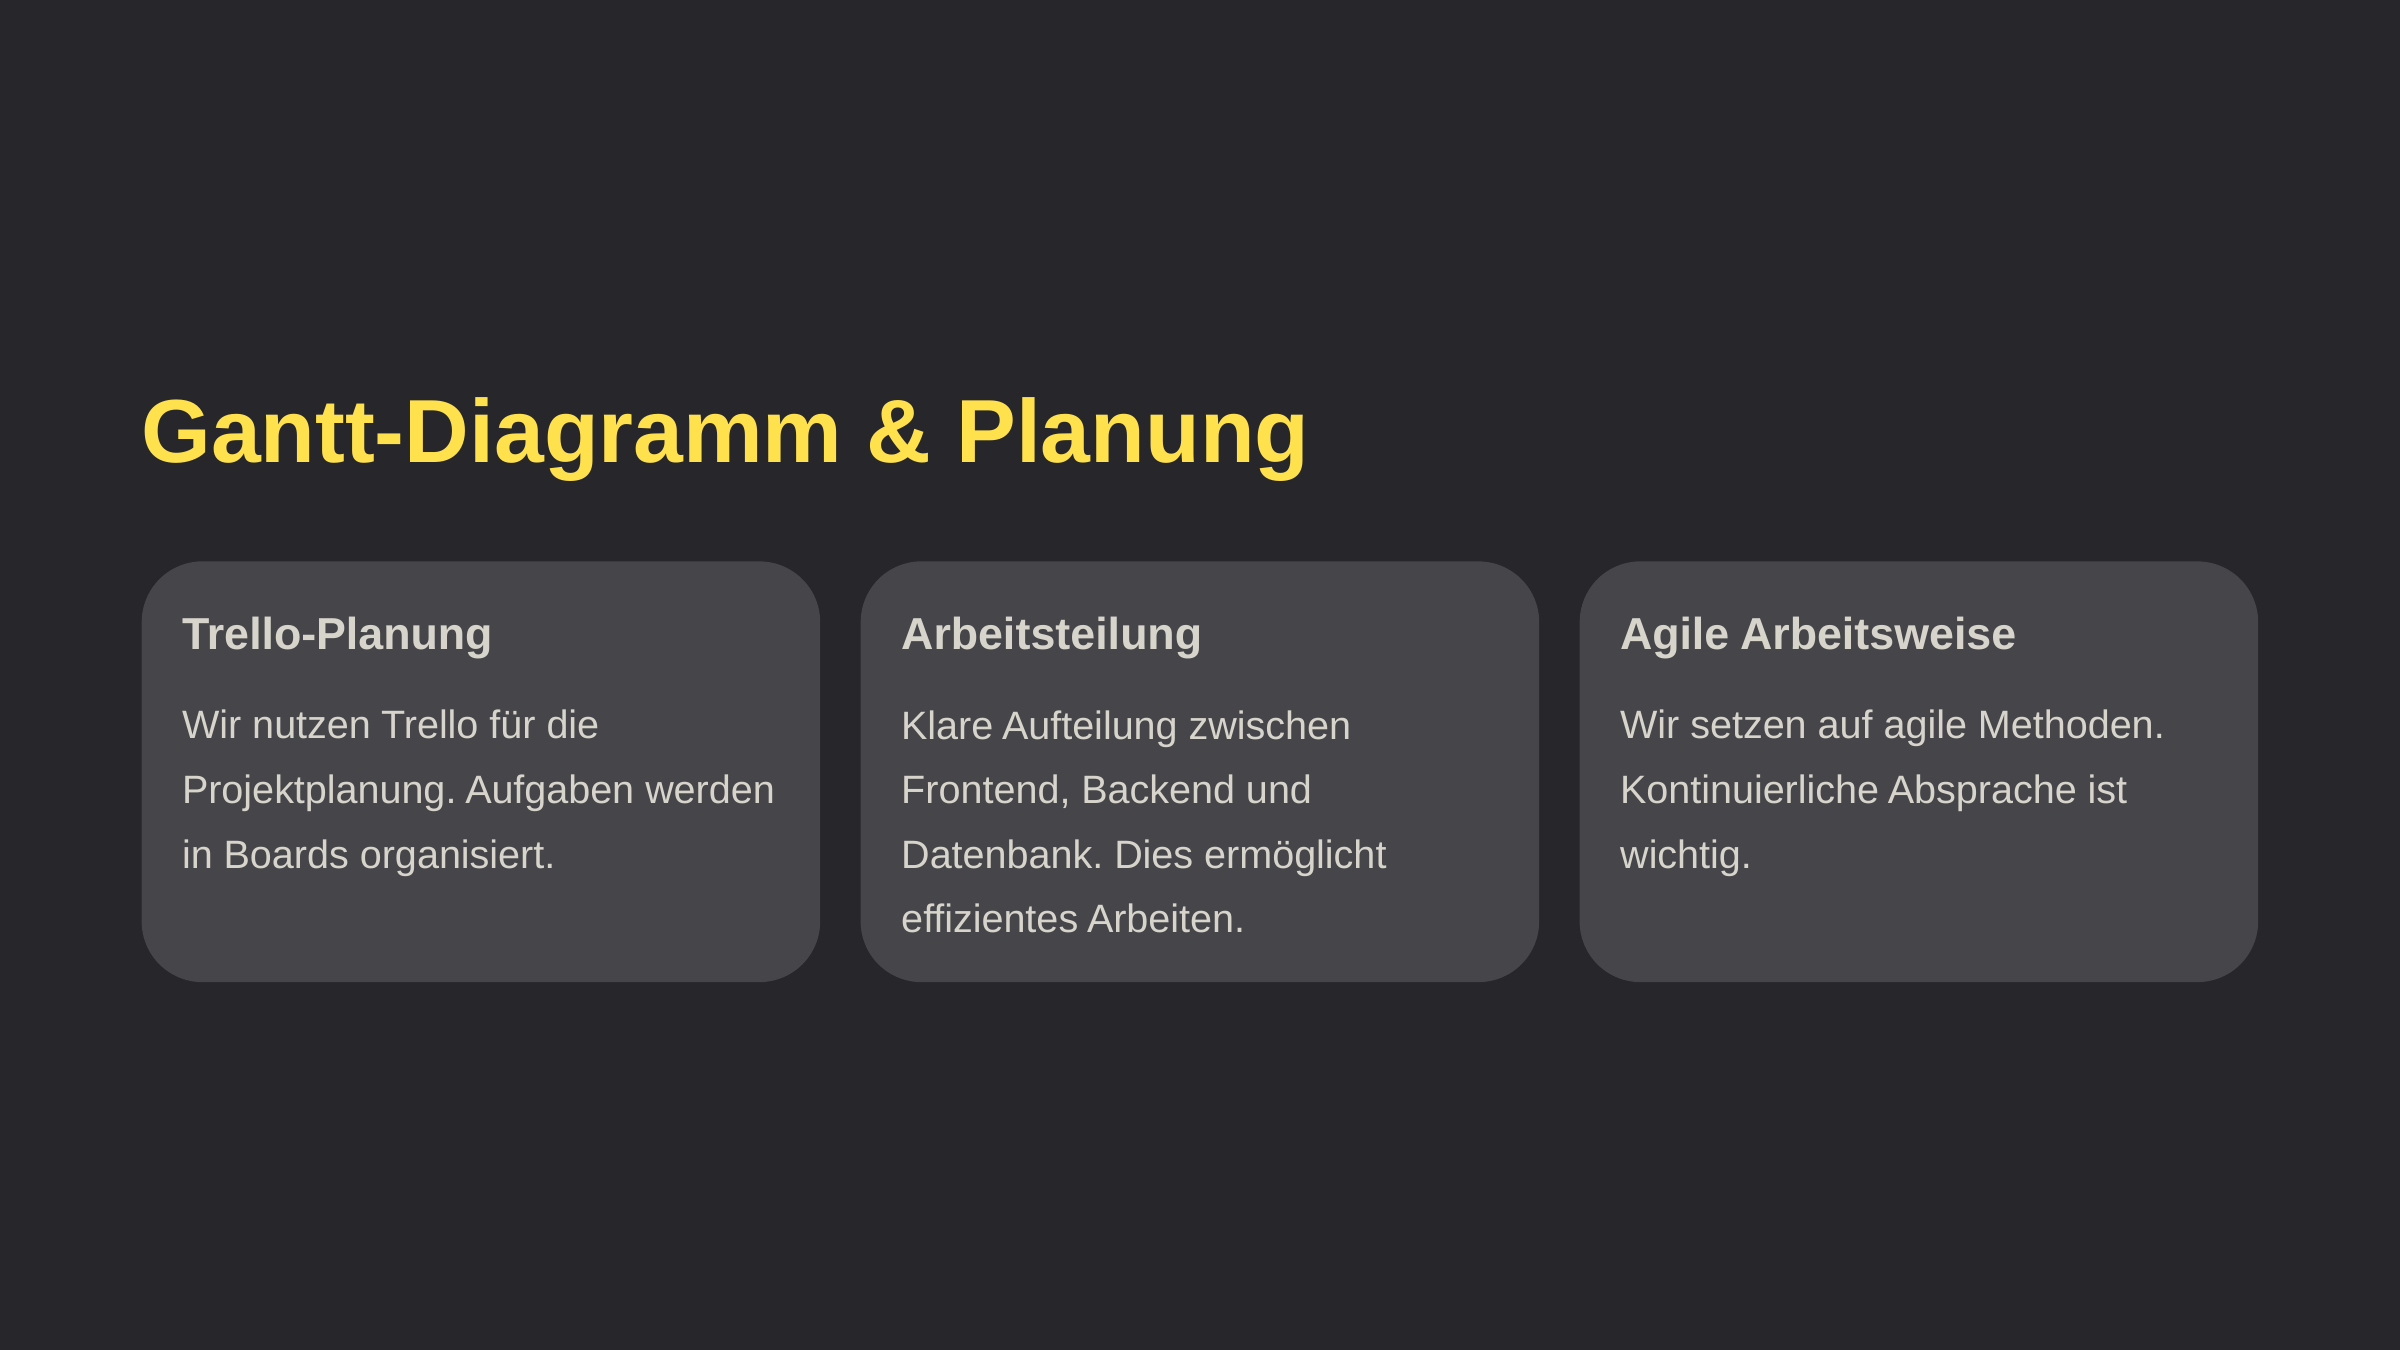

Gantt-Diagramm & Planung

Trello-Planung
Arbeitsteilung
Agile Arbeitsweise
Wir nutzen Trello für die Projektplanung. Aufgaben werden in Boards organisiert.
Klare Aufteilung zwischen Frontend, Backend und Datenbank. Dies ermöglicht effizientes Arbeiten.
Wir setzen auf agile Methoden. Kontinuierliche Absprache ist wichtig.